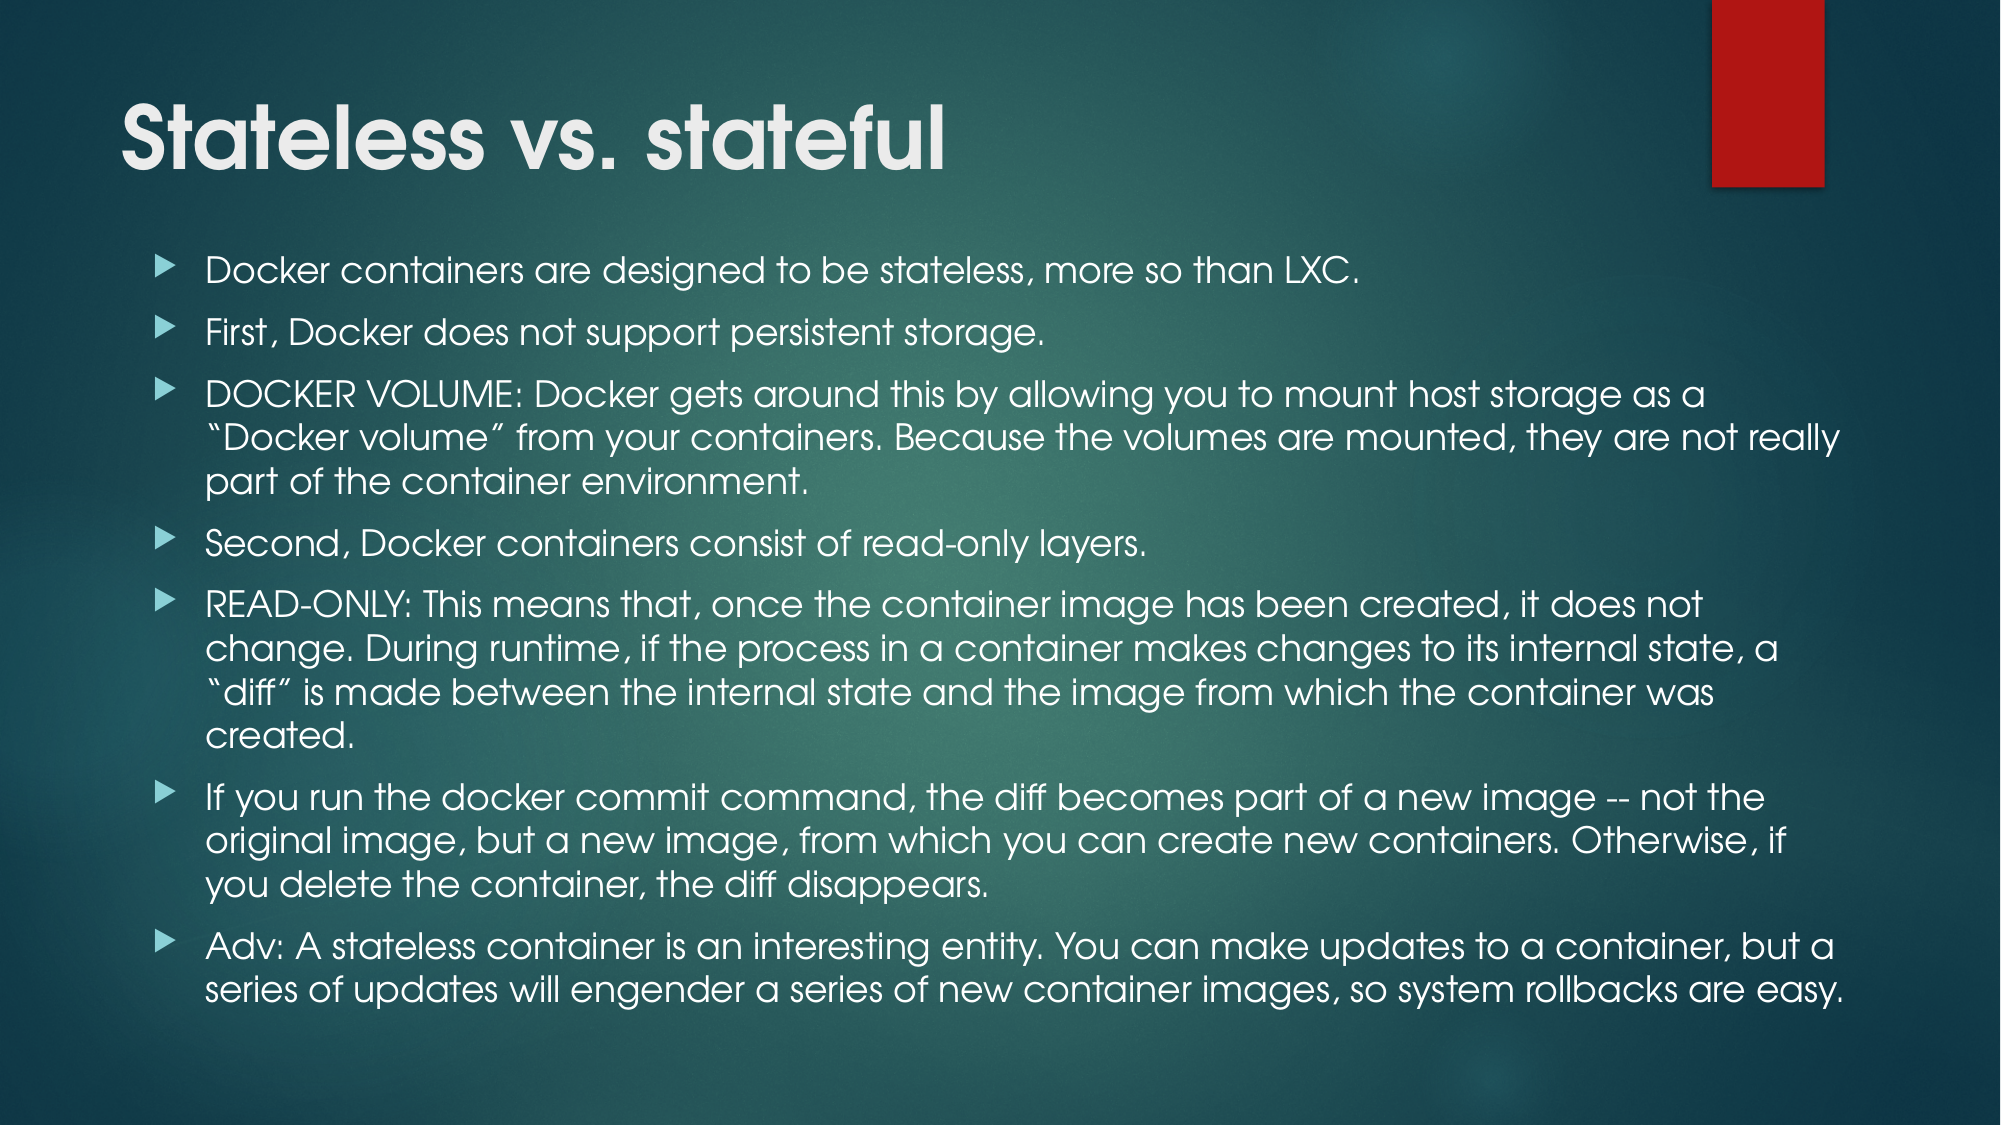

# Stateless vs. stateful
Docker containers are designed to be stateless, more so than LXC.
First, Docker does not support persistent storage.
DOCKER VOLUME: Docker gets around this by allowing you to mount host storage as a “Docker volume” from your containers. Because the volumes are mounted, they are not really part of the container environment.
Second, Docker containers consist of read-only layers.
READ-ONLY: This means that, once the container image has been created, it does not change. During runtime, if the process in a container makes changes to its internal state, a “diff” is made between the internal state and the image from which the container was created.
If you run the docker commit command, the diff becomes part of a new image -- not the original image, but a new image, from which you can create new containers. Otherwise, if you delete the container, the diff disappears.
Adv: A stateless container is an interesting entity. You can make updates to a container, but a series of updates will engender a series of new container images, so system rollbacks are easy.